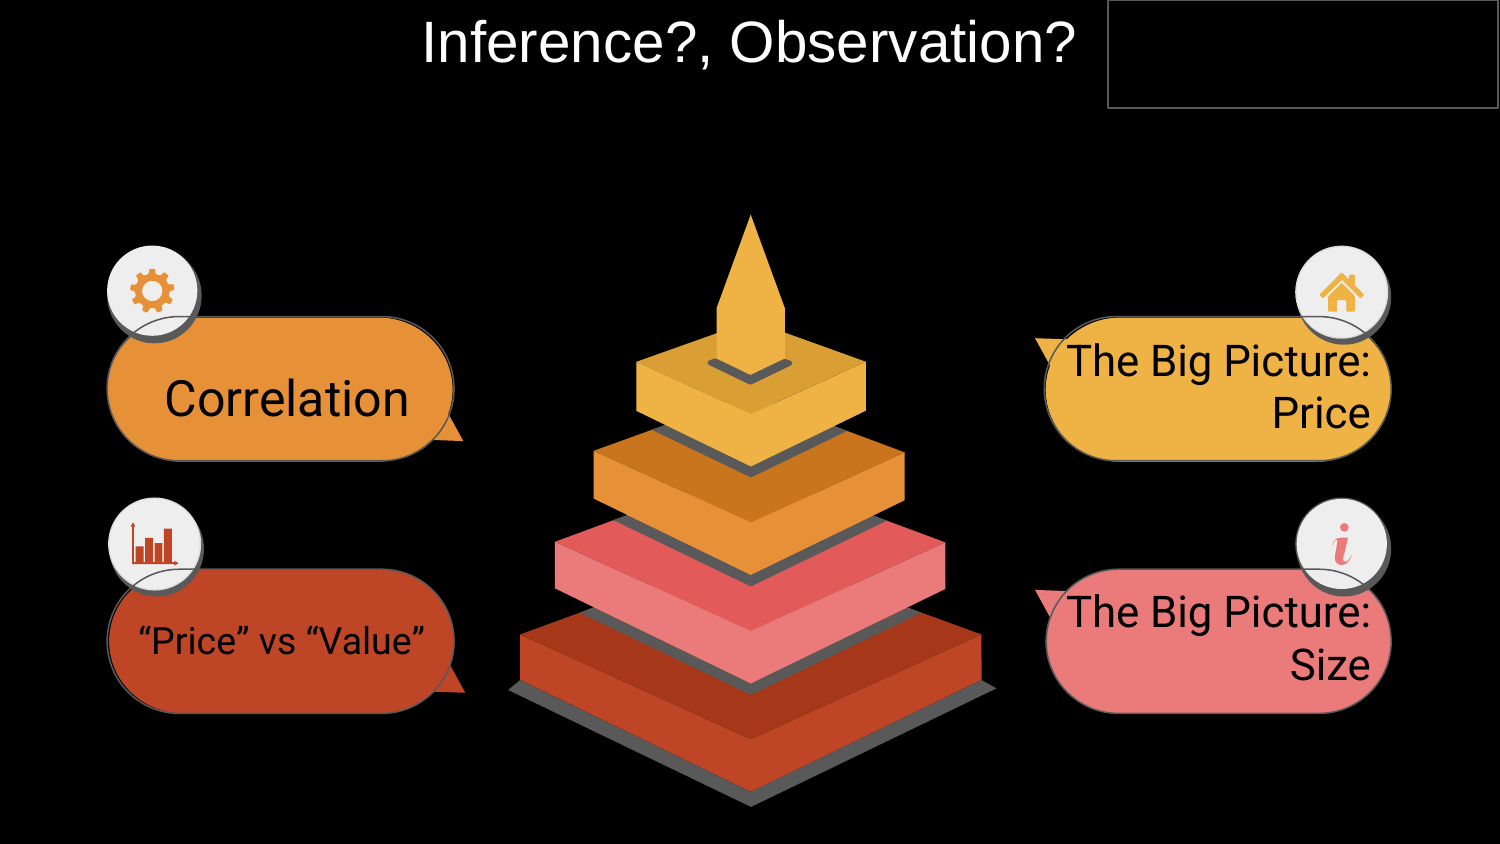

# Inference?, Observation?

The Big Picture:
Price

Correlation

The Big Picture: Size

“Price” vs “Value”